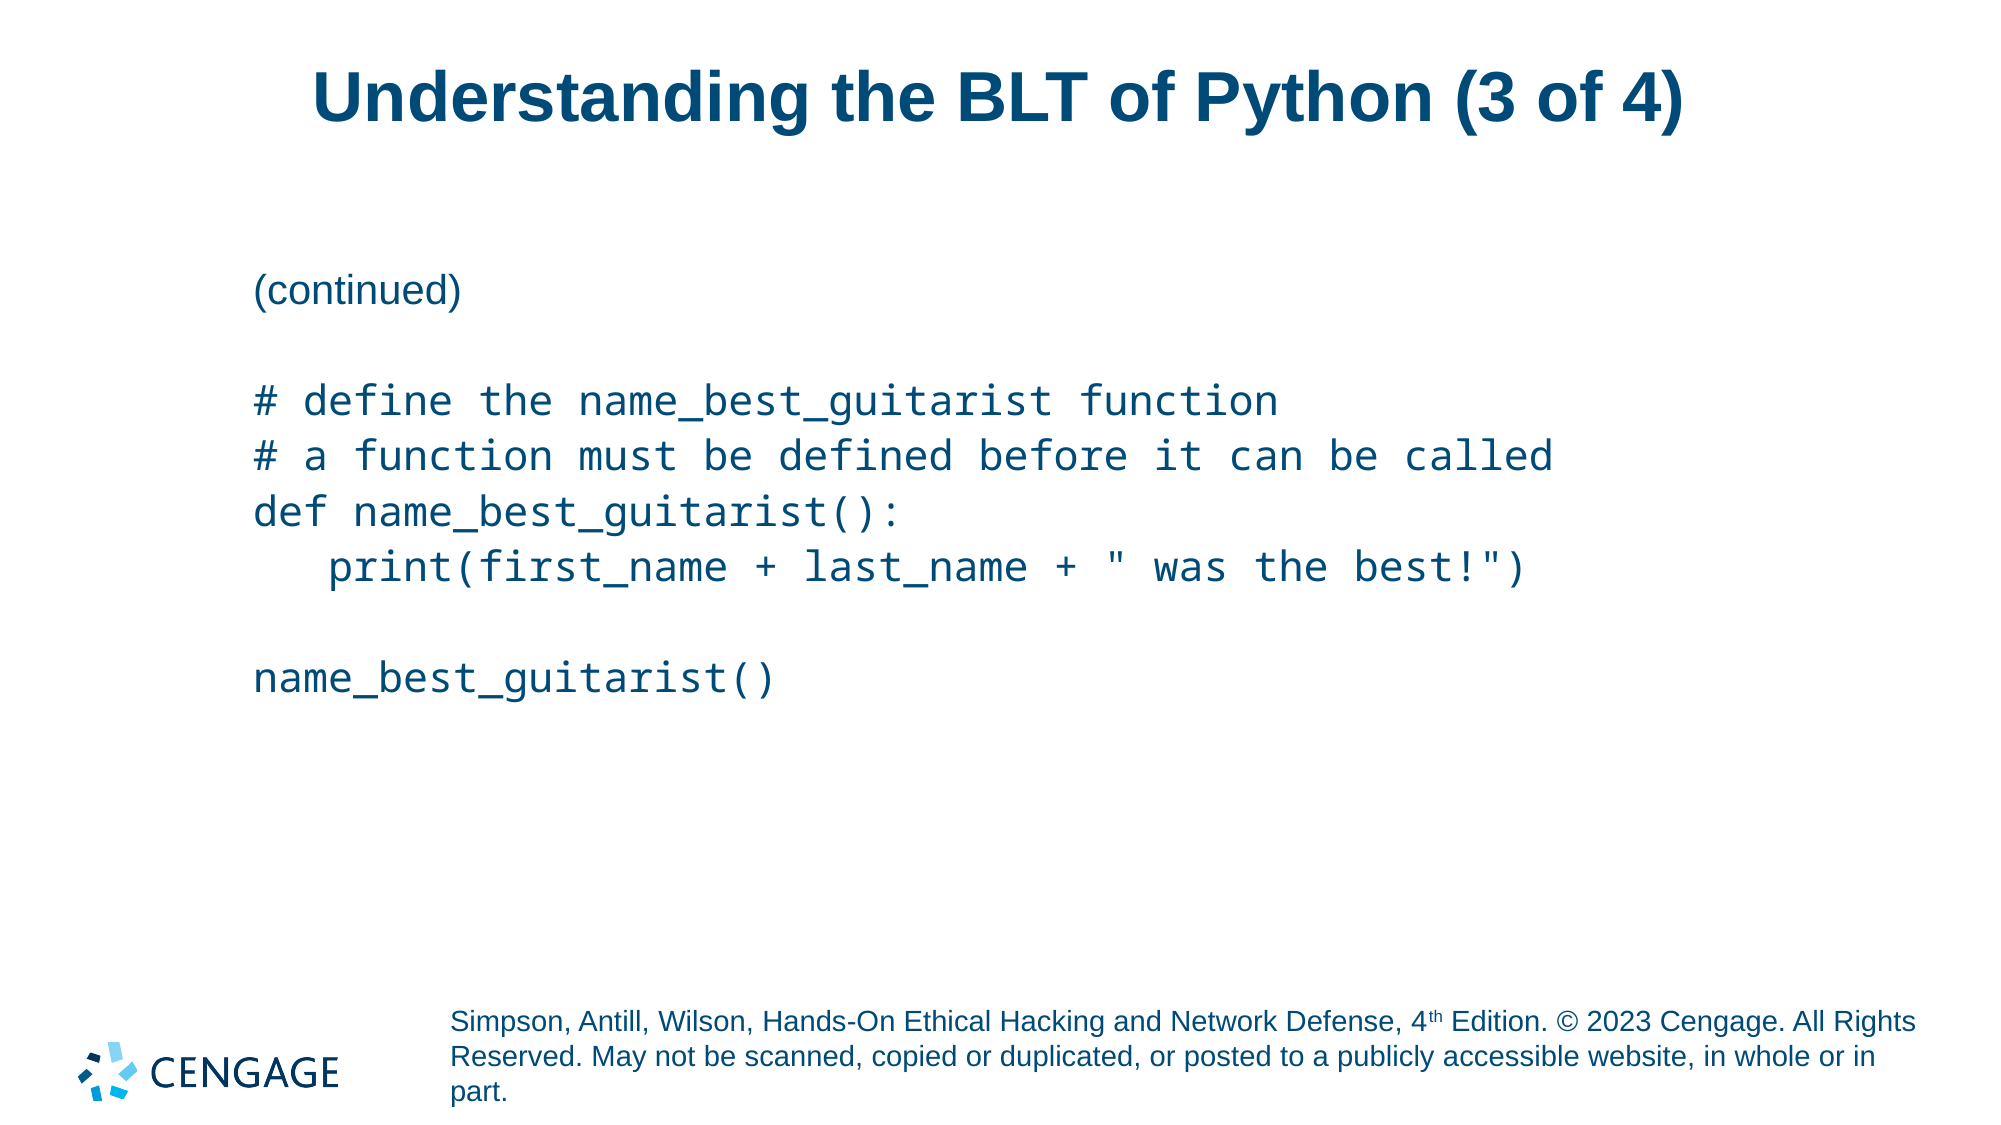

# Understanding the BLT of Python (3 of 4)
(continued)

# define the name_best_guitarist function
# a function must be defined before it can be called
def name_best_guitarist():
print(first_name + last_name + " was the best!")

name_best_guitarist()